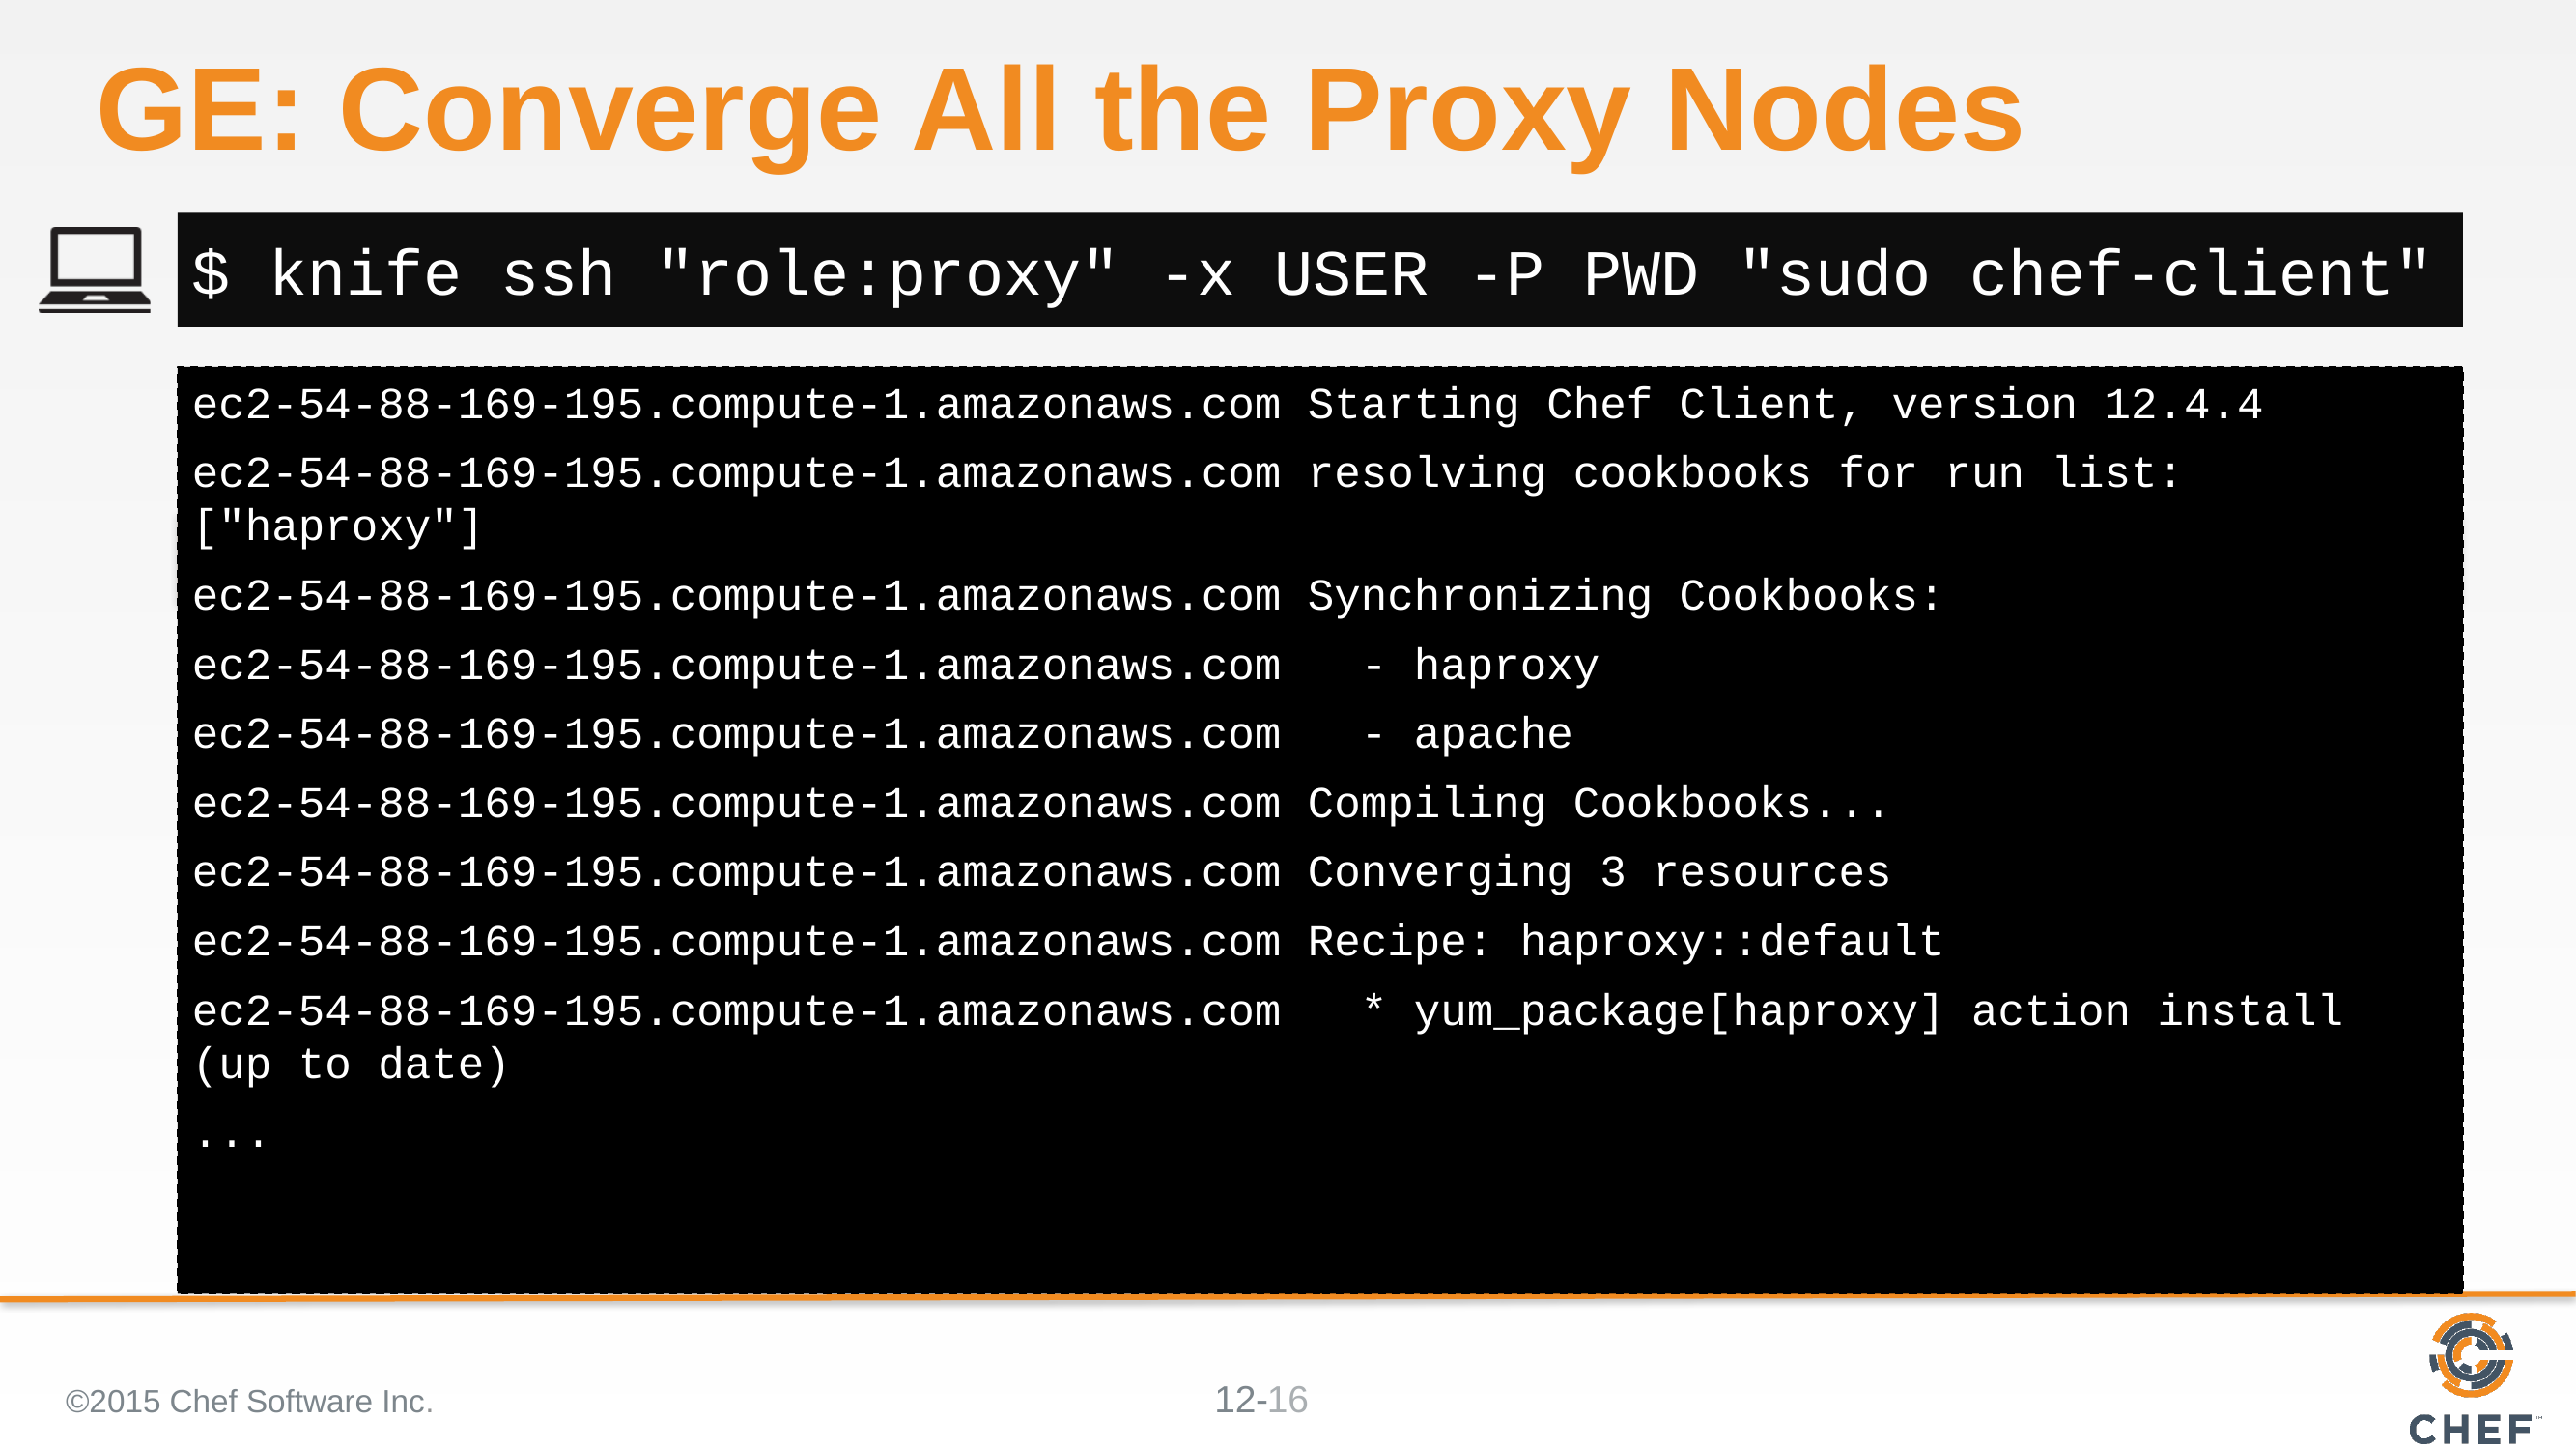

# GE: Converge All the Proxy Nodes
$ knife ssh "role:proxy" -x USER -P PWD "sudo chef-client"
ec2-54-88-169-195.compute-1.amazonaws.com Starting Chef Client, version 12.4.4
ec2-54-88-169-195.compute-1.amazonaws.com resolving cookbooks for run list: ["haproxy"]
ec2-54-88-169-195.compute-1.amazonaws.com Synchronizing Cookbooks:
ec2-54-88-169-195.compute-1.amazonaws.com   - haproxy
ec2-54-88-169-195.compute-1.amazonaws.com   - apache
ec2-54-88-169-195.compute-1.amazonaws.com Compiling Cookbooks...
ec2-54-88-169-195.compute-1.amazonaws.com Converging 3 resources
ec2-54-88-169-195.compute-1.amazonaws.com Recipe: haproxy::default
ec2-54-88-169-195.compute-1.amazonaws.com   * yum_package[haproxy] action install (up to date)
...
©2015 Chef Software Inc.
16